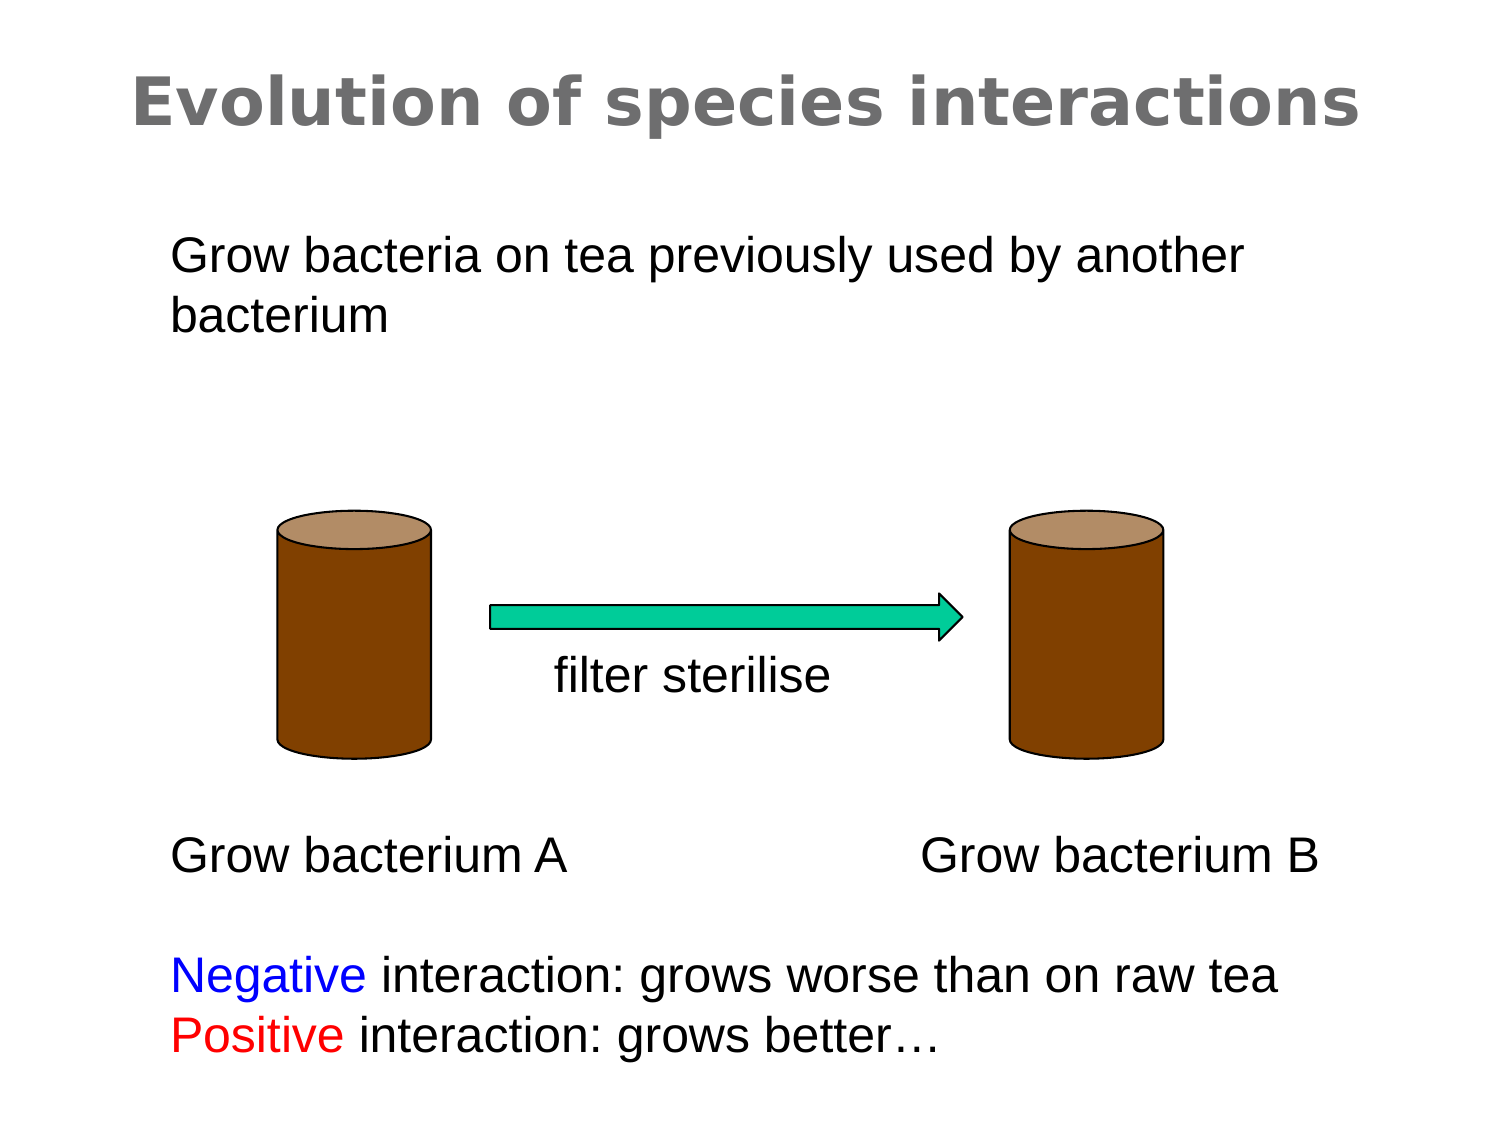

# Evolution of species interactions
Grow bacteria on tea previously used by another bacterium

		      filter sterilise

Grow bacterium A			Grow bacterium B

Negative interaction: grows worse than on raw tea
Positive interaction: grows better…